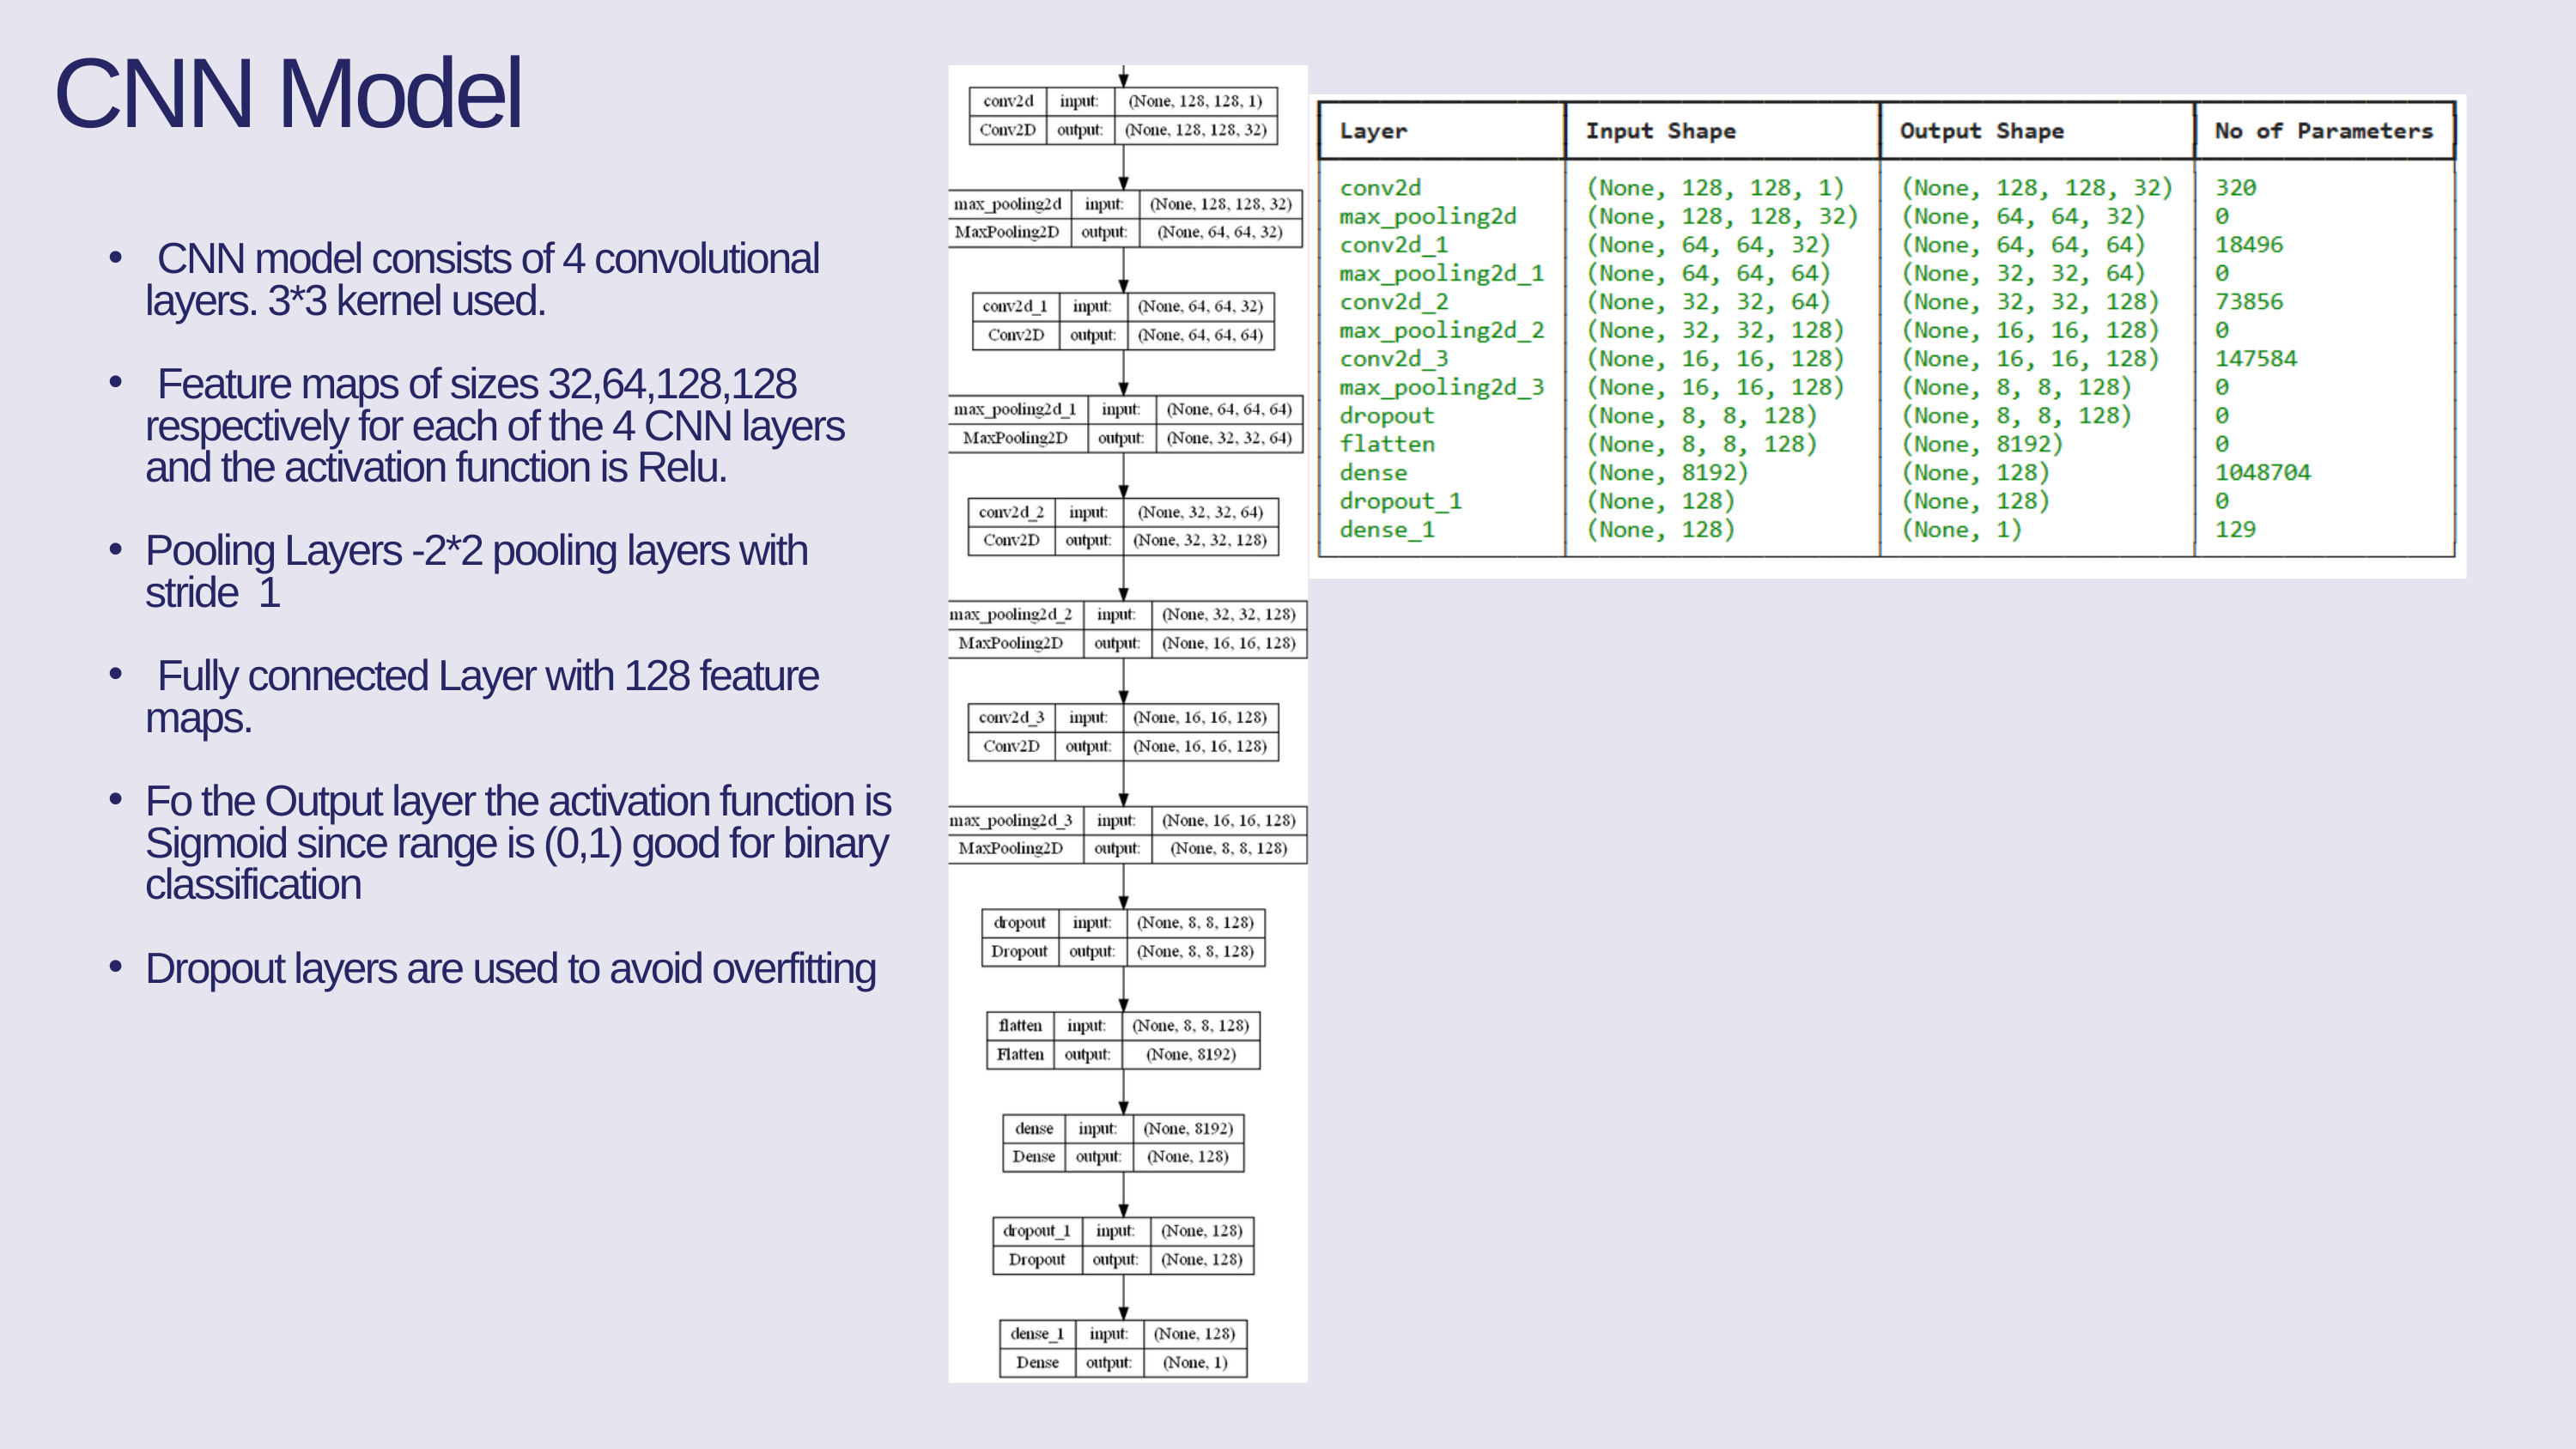

CNN Model

 CNN model consists of 4 convolutional layers. 3*3 kernel used.

 Feature maps of sizes 32,64,128,128 respectively for each of the 4 CNN layers and the activation function is Relu.

Pooling Layers -2*2 pooling layers with stride  1

 Fully connected Layer with 128 feature maps.

Fo the Output layer the activation function is Sigmoid since range is (0,1) good for binary classification

Dropout layers are used to avoid overfitting